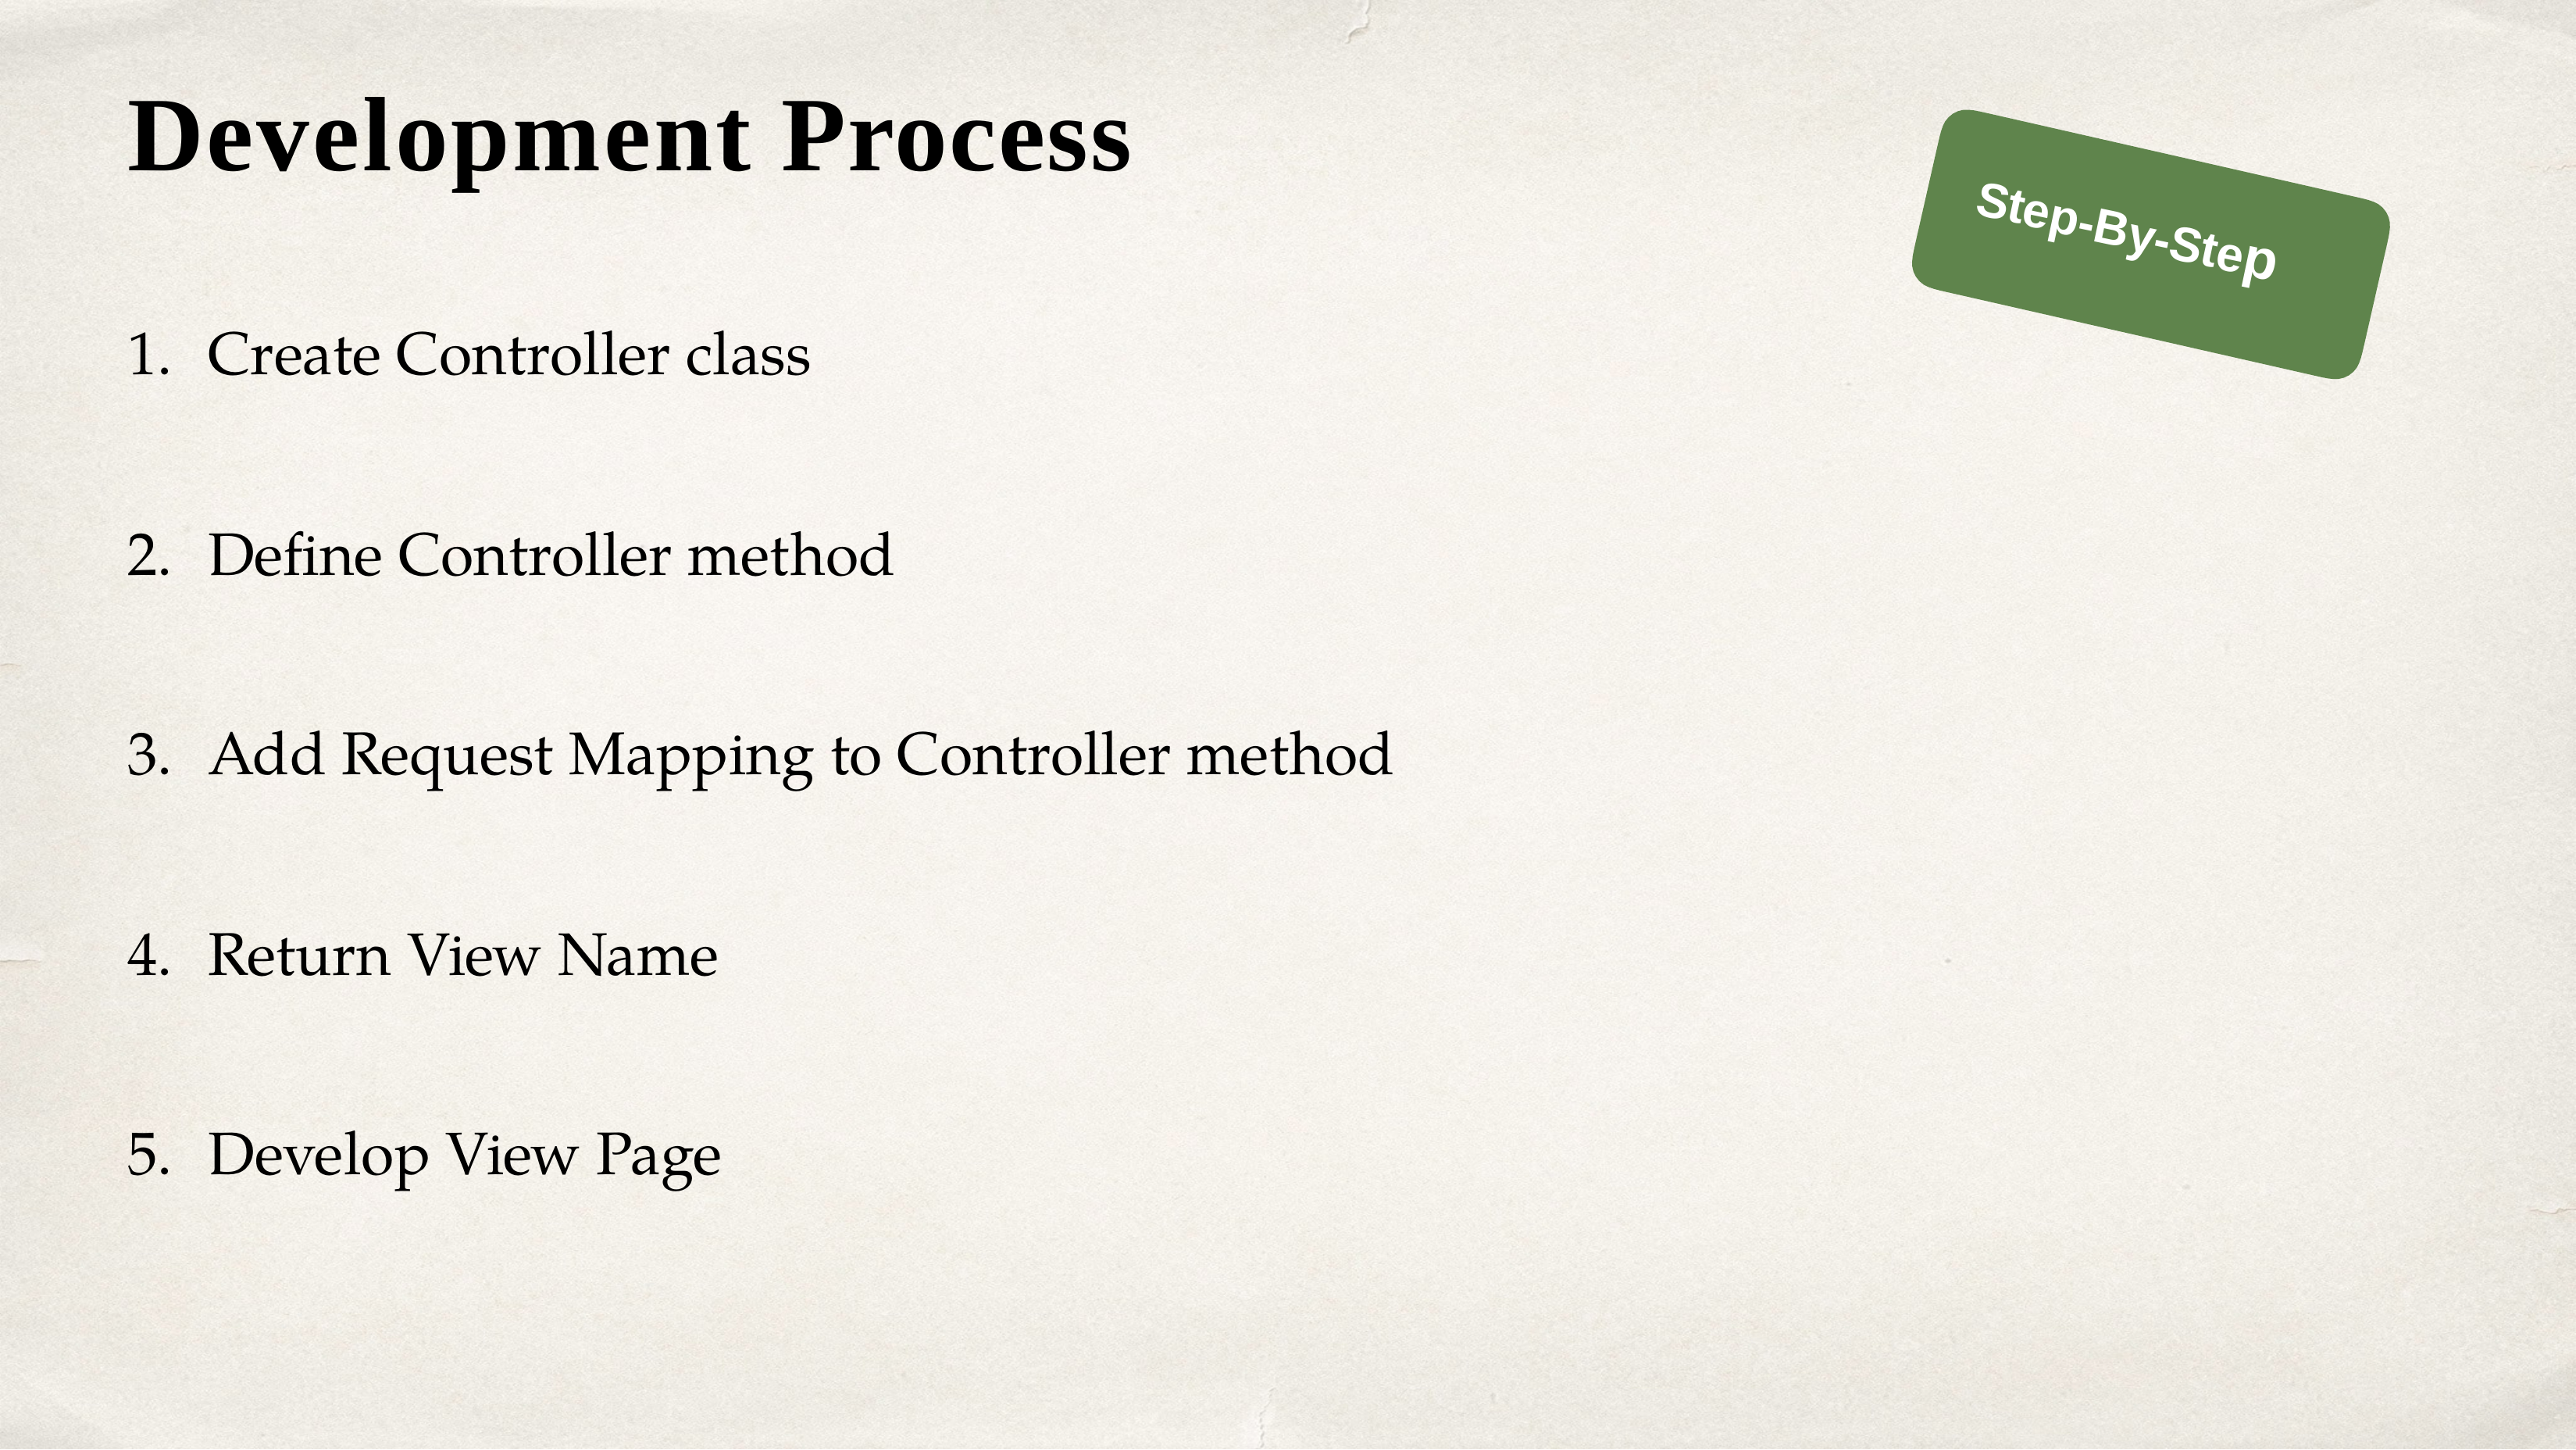

# Development Process

Step-By-Step
Create Controller class

Define Controller method

Add Request Mapping to Controller method

Return View Name

Develop View Page